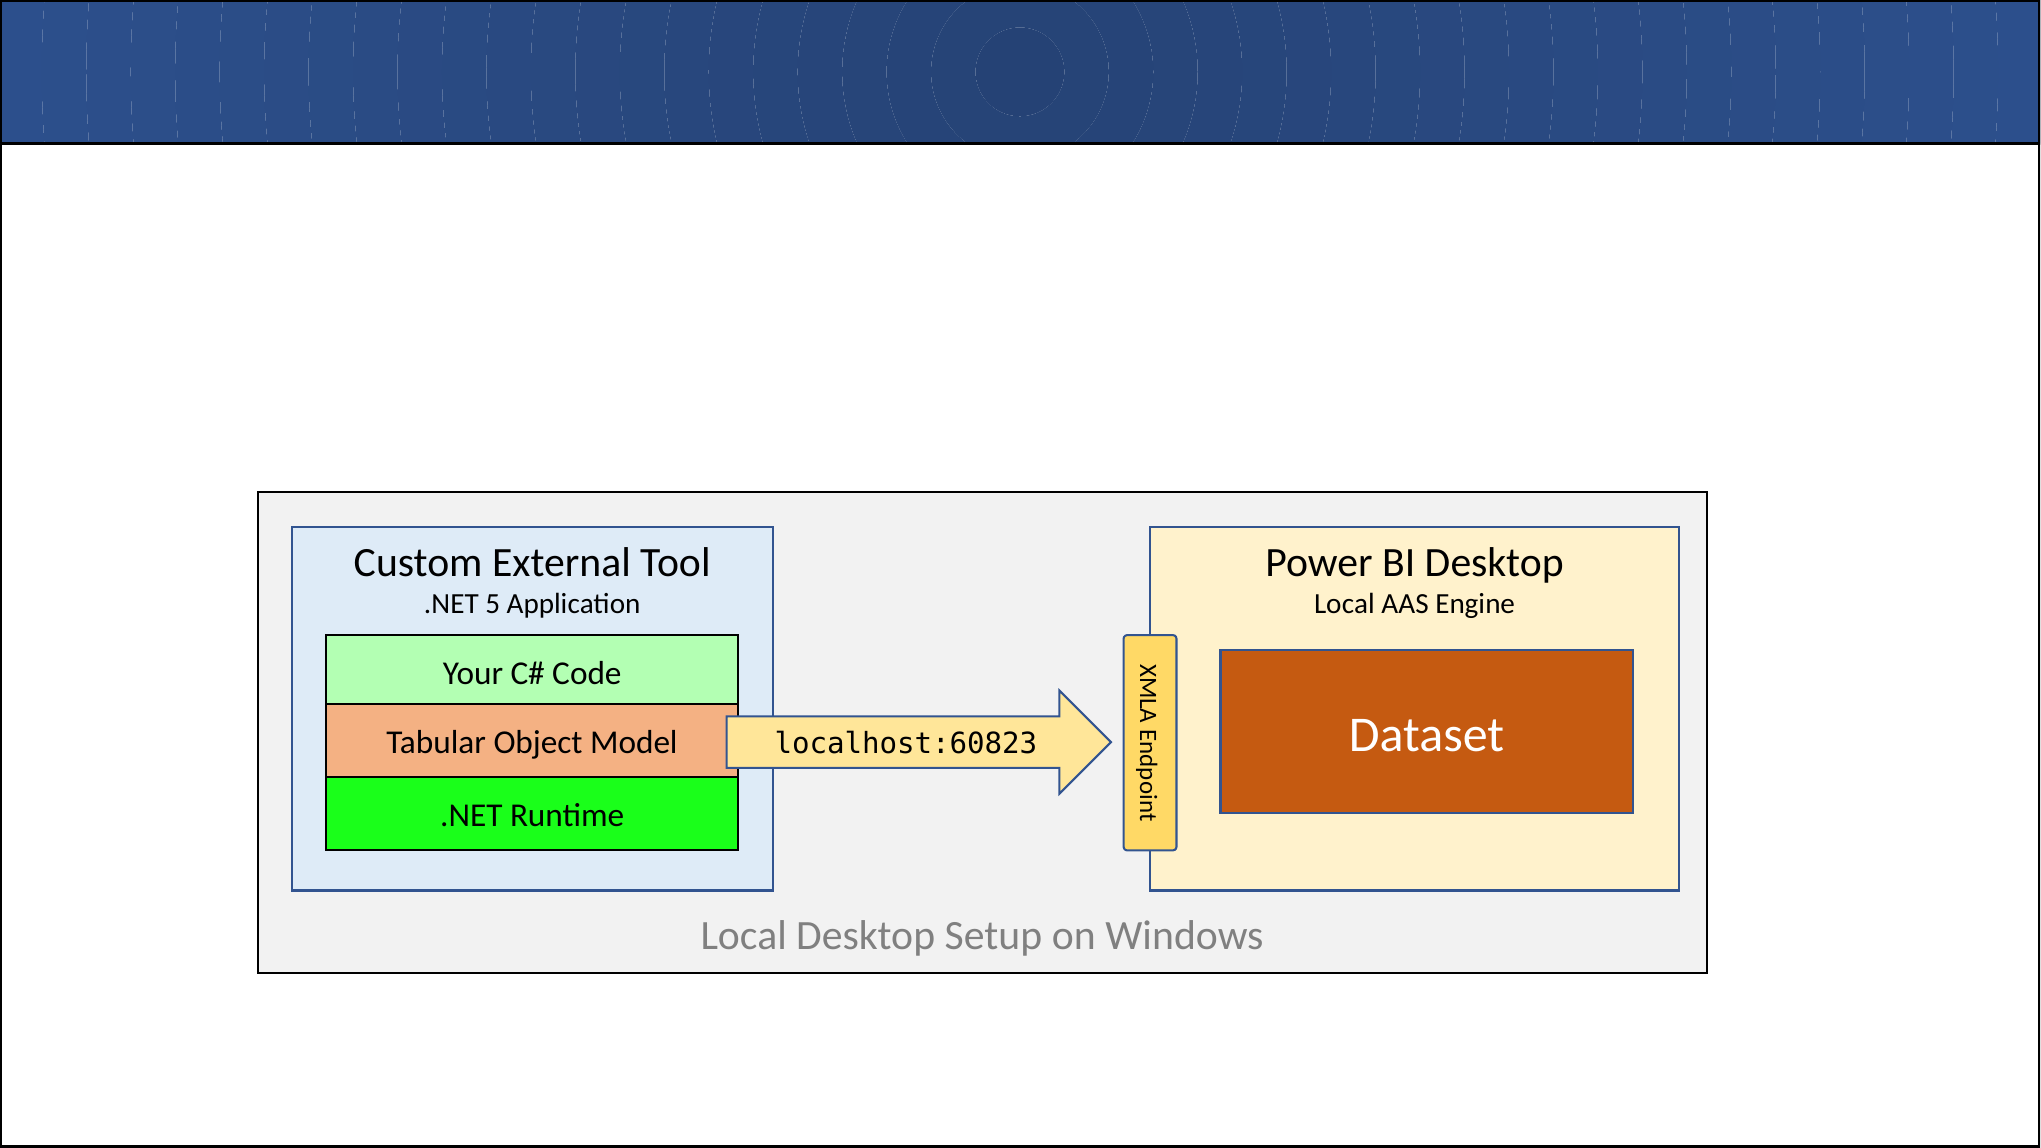

#
Local Desktop Setup on Windows
Power BI Desktop
Local AAS Engine
Custom External Tool
.NET 5 Application
Your C# Code
Tabular Object Model
.NET Runtime
Dataset
localhost:60823
XMLA Endpoint